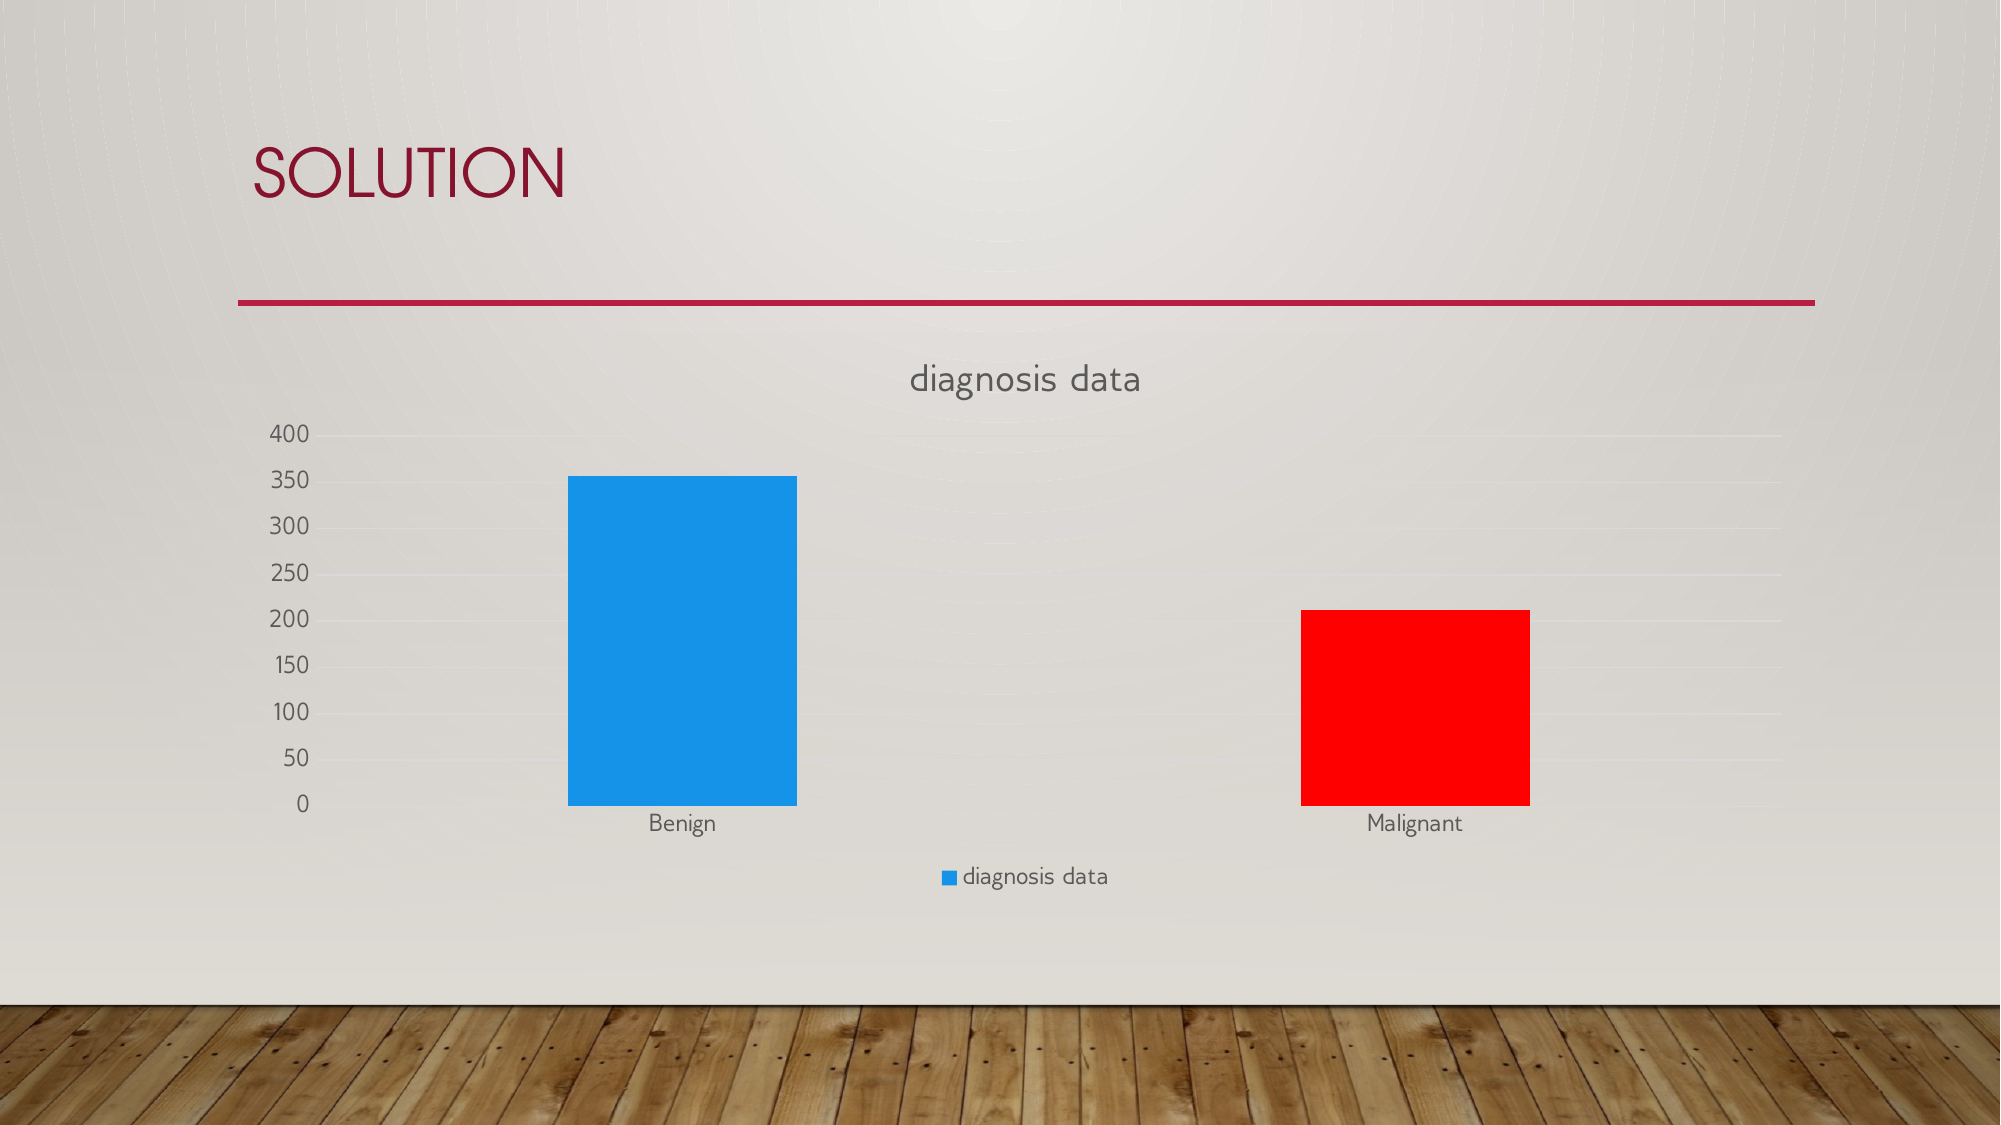

# Solution

### Chart:

| Category | diagnosis data |
|---|---|
| Benign | 357.0 |
| Malignant | 212.0 |